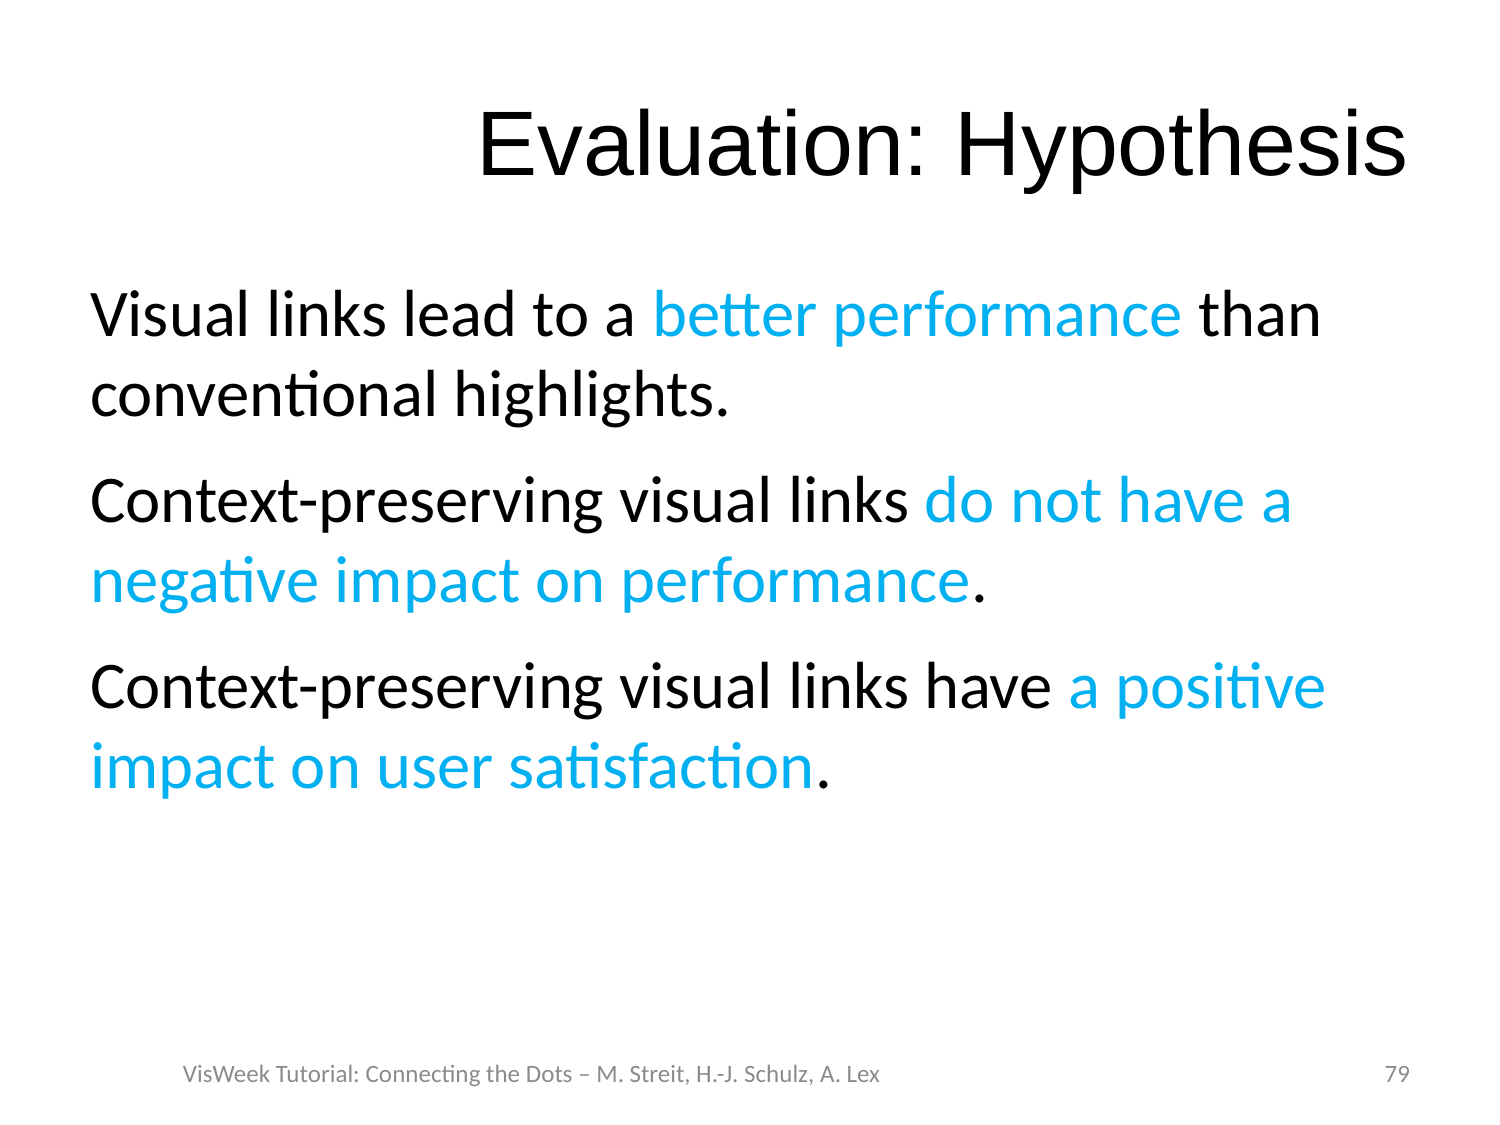

# Evaluation: Hypothesis
Visual links lead to a better performance than conventional highlights.
Context-preserving visual links do not have a negative impact on performance.
Context-preserving visual links have a positive impact on user satisfaction.
VisWeek Tutorial: Connecting the Dots – M. Streit, H.-J. Schulz, A. Lex
79